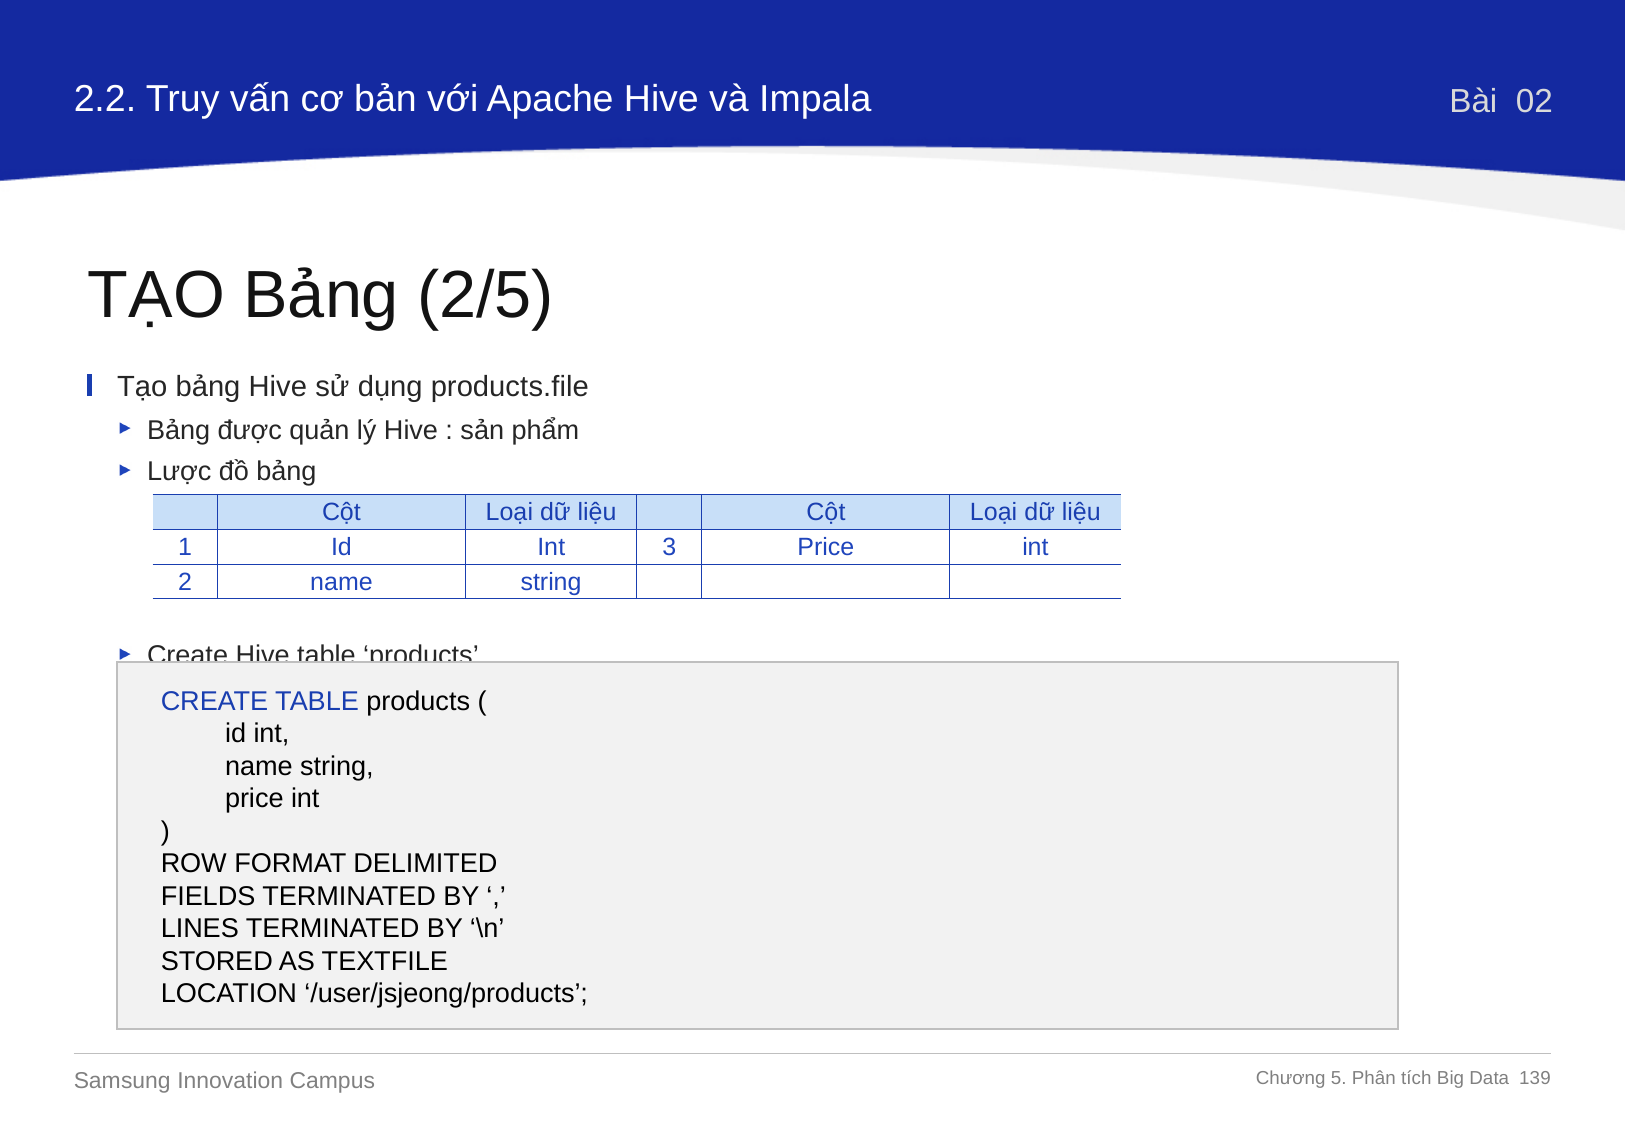

2.2. Truy vấn cơ bản với Apache Hive và Impala
Bài  02
TẠO Bảng (2/5)
Tạo bảng Hive sử dụng products.file
Bảng được quản lý Hive : sản phẩm
Lược đồ bảng

Create Hive table ‘products’
|  | Cột | Loại dữ liệu |  | Cột | Loại dữ liệu |
| --- | --- | --- | --- | --- | --- |
| 1 | Id | Int | 3 | Price | int |
| 2 | name | string |  |  |  |
CREATE TABLE products (
	id int,
	name string,
	price int
)
ROW FORMAT DELIMITED
FIELDS TERMINATED BY ‘,’
LINES TERMINATED BY ‘\n’
STORED AS TEXTFILE
LOCATION ‘/user/jsjeong/products’;